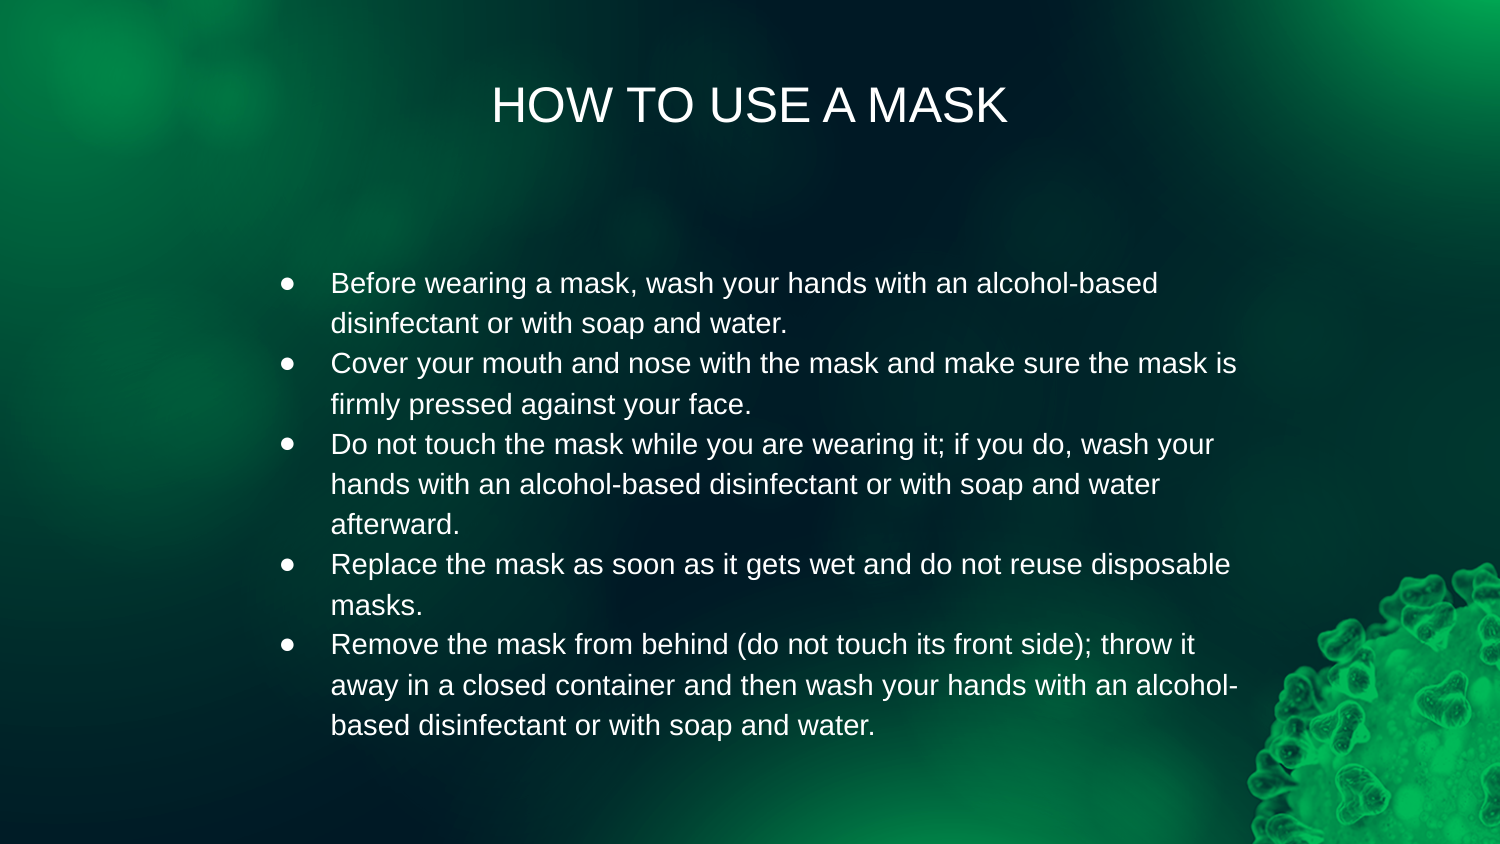

# HOW TO USE A MASK
Before wearing a mask, wash your hands with an alcohol-based disinfectant or with soap and water.
Cover your mouth and nose with the mask and make sure the mask is firmly pressed against your face.
Do not touch the mask while you are wearing it; if you do, wash your hands with an alcohol-based disinfectant or with soap and water afterward.
Replace the mask as soon as it gets wet and do not reuse disposable masks.
Remove the mask from behind (do not touch its front side); throw it away in a closed container and then wash your hands with an alcohol-based disinfectant or with soap and water.